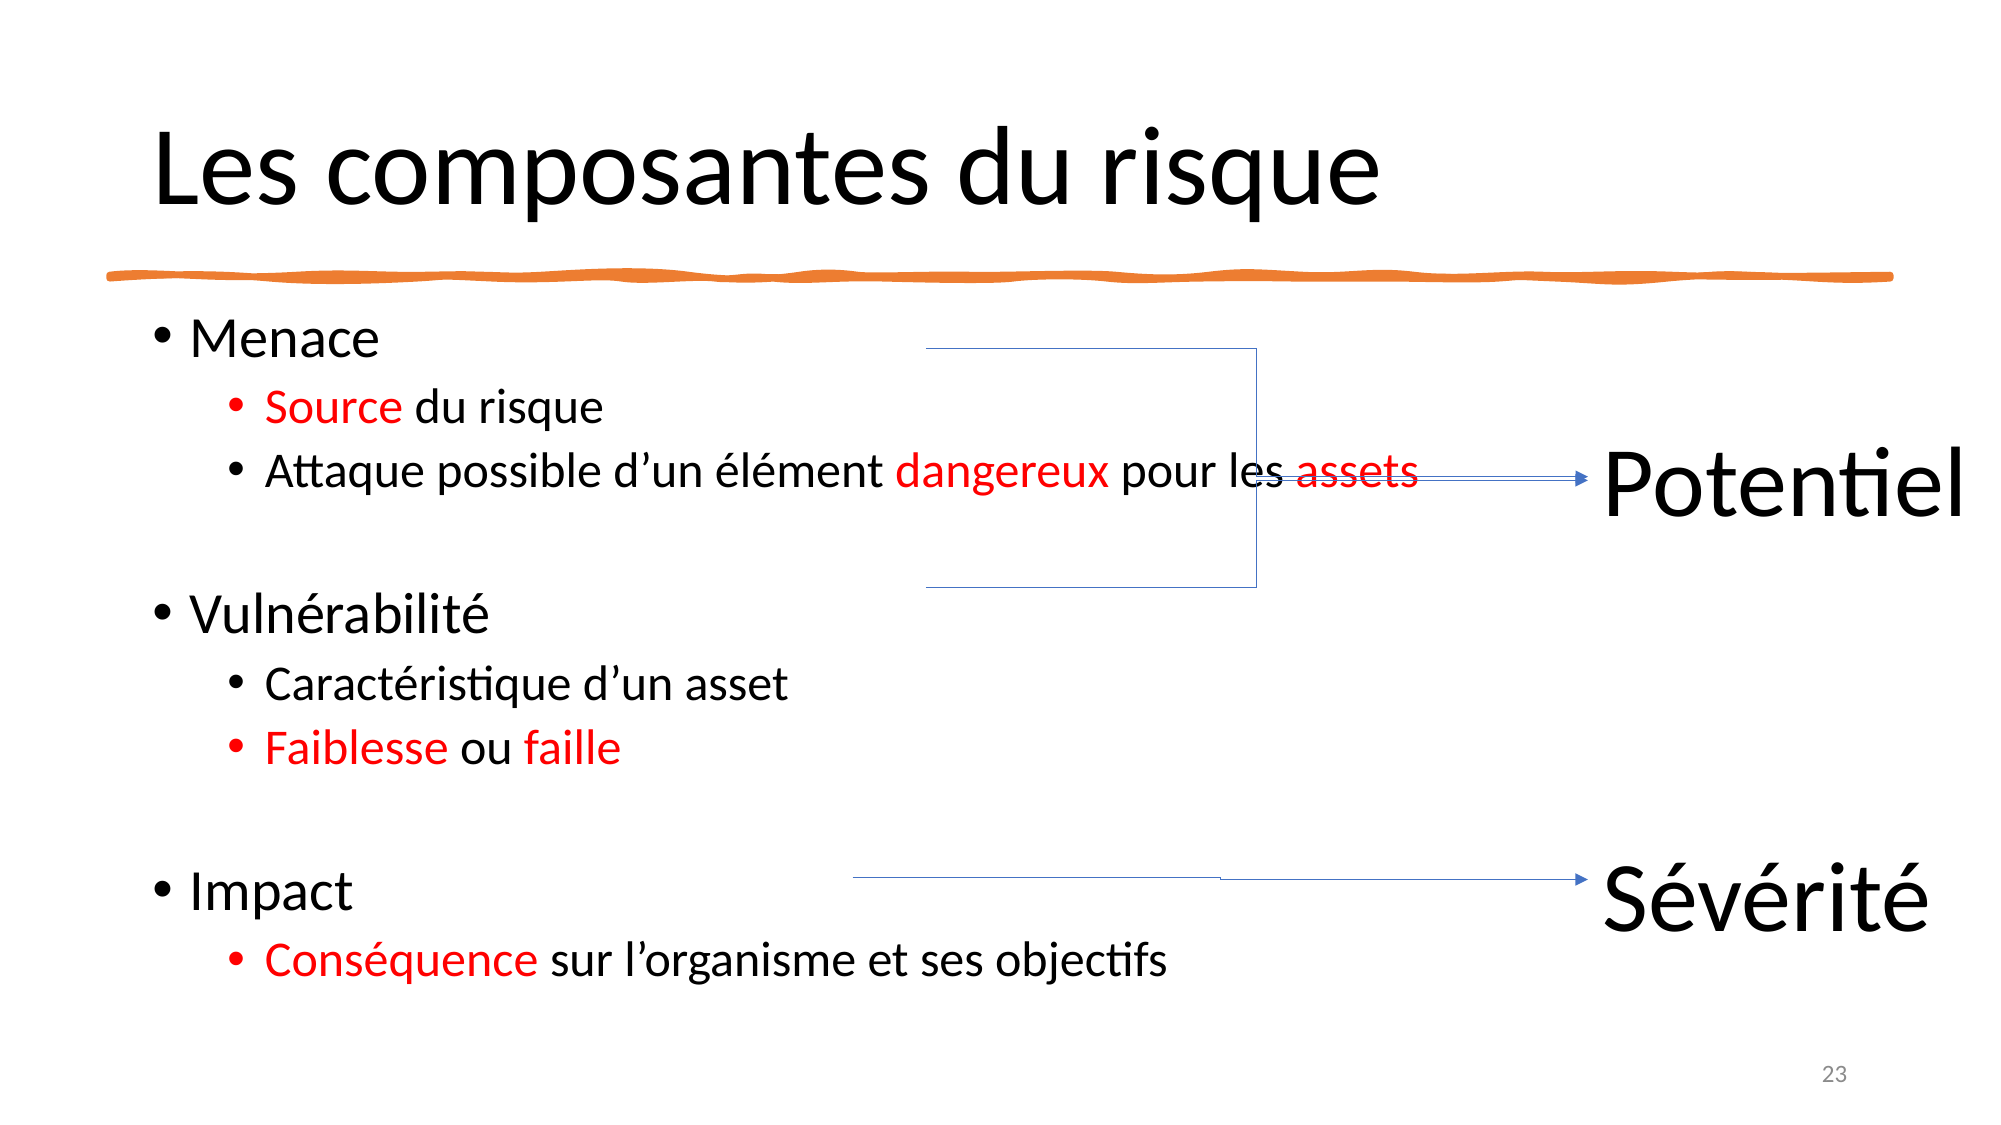

# Les composantes du risque

Menace
Source du risque
Attaque possible d’un élément dangereux pour les assets

Vulnérabilité
Caractéristique d’un asset
Faiblesse ou faille

Impact
Conséquence sur l’organisme et ses objectifs

Potentiel
Sévérité
23